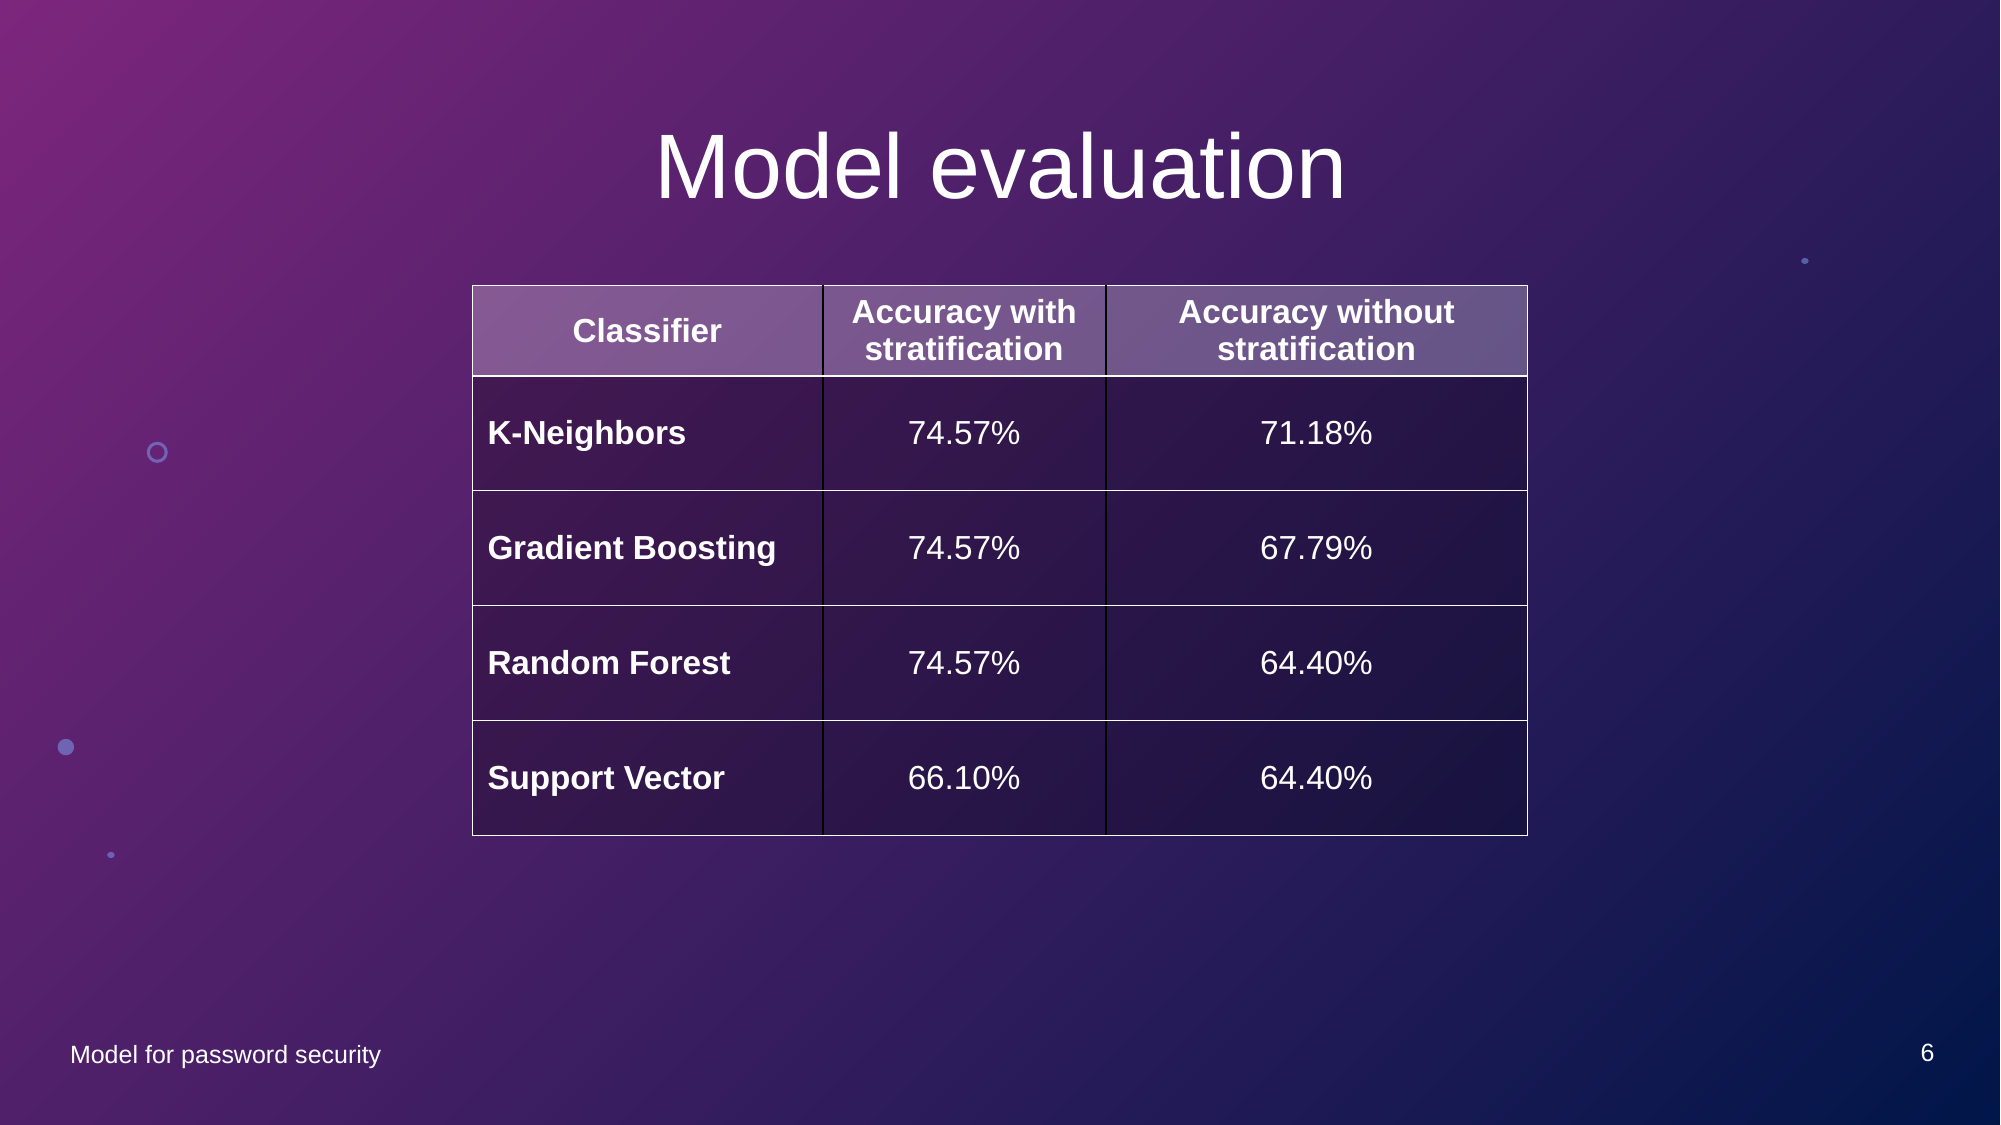

# Model evaluation
| Classifier | Accuracy with stratification | Accuracy without stratification |
| --- | --- | --- |
| K-Neighbors | 74.57% | 71.18% |
| Gradient Boosting | 74.57% | 67.79% |
| Random Forest | 74.57% | 64.40% |
| Support Vector | 66.10% | 64.40% |
6
Model for password security